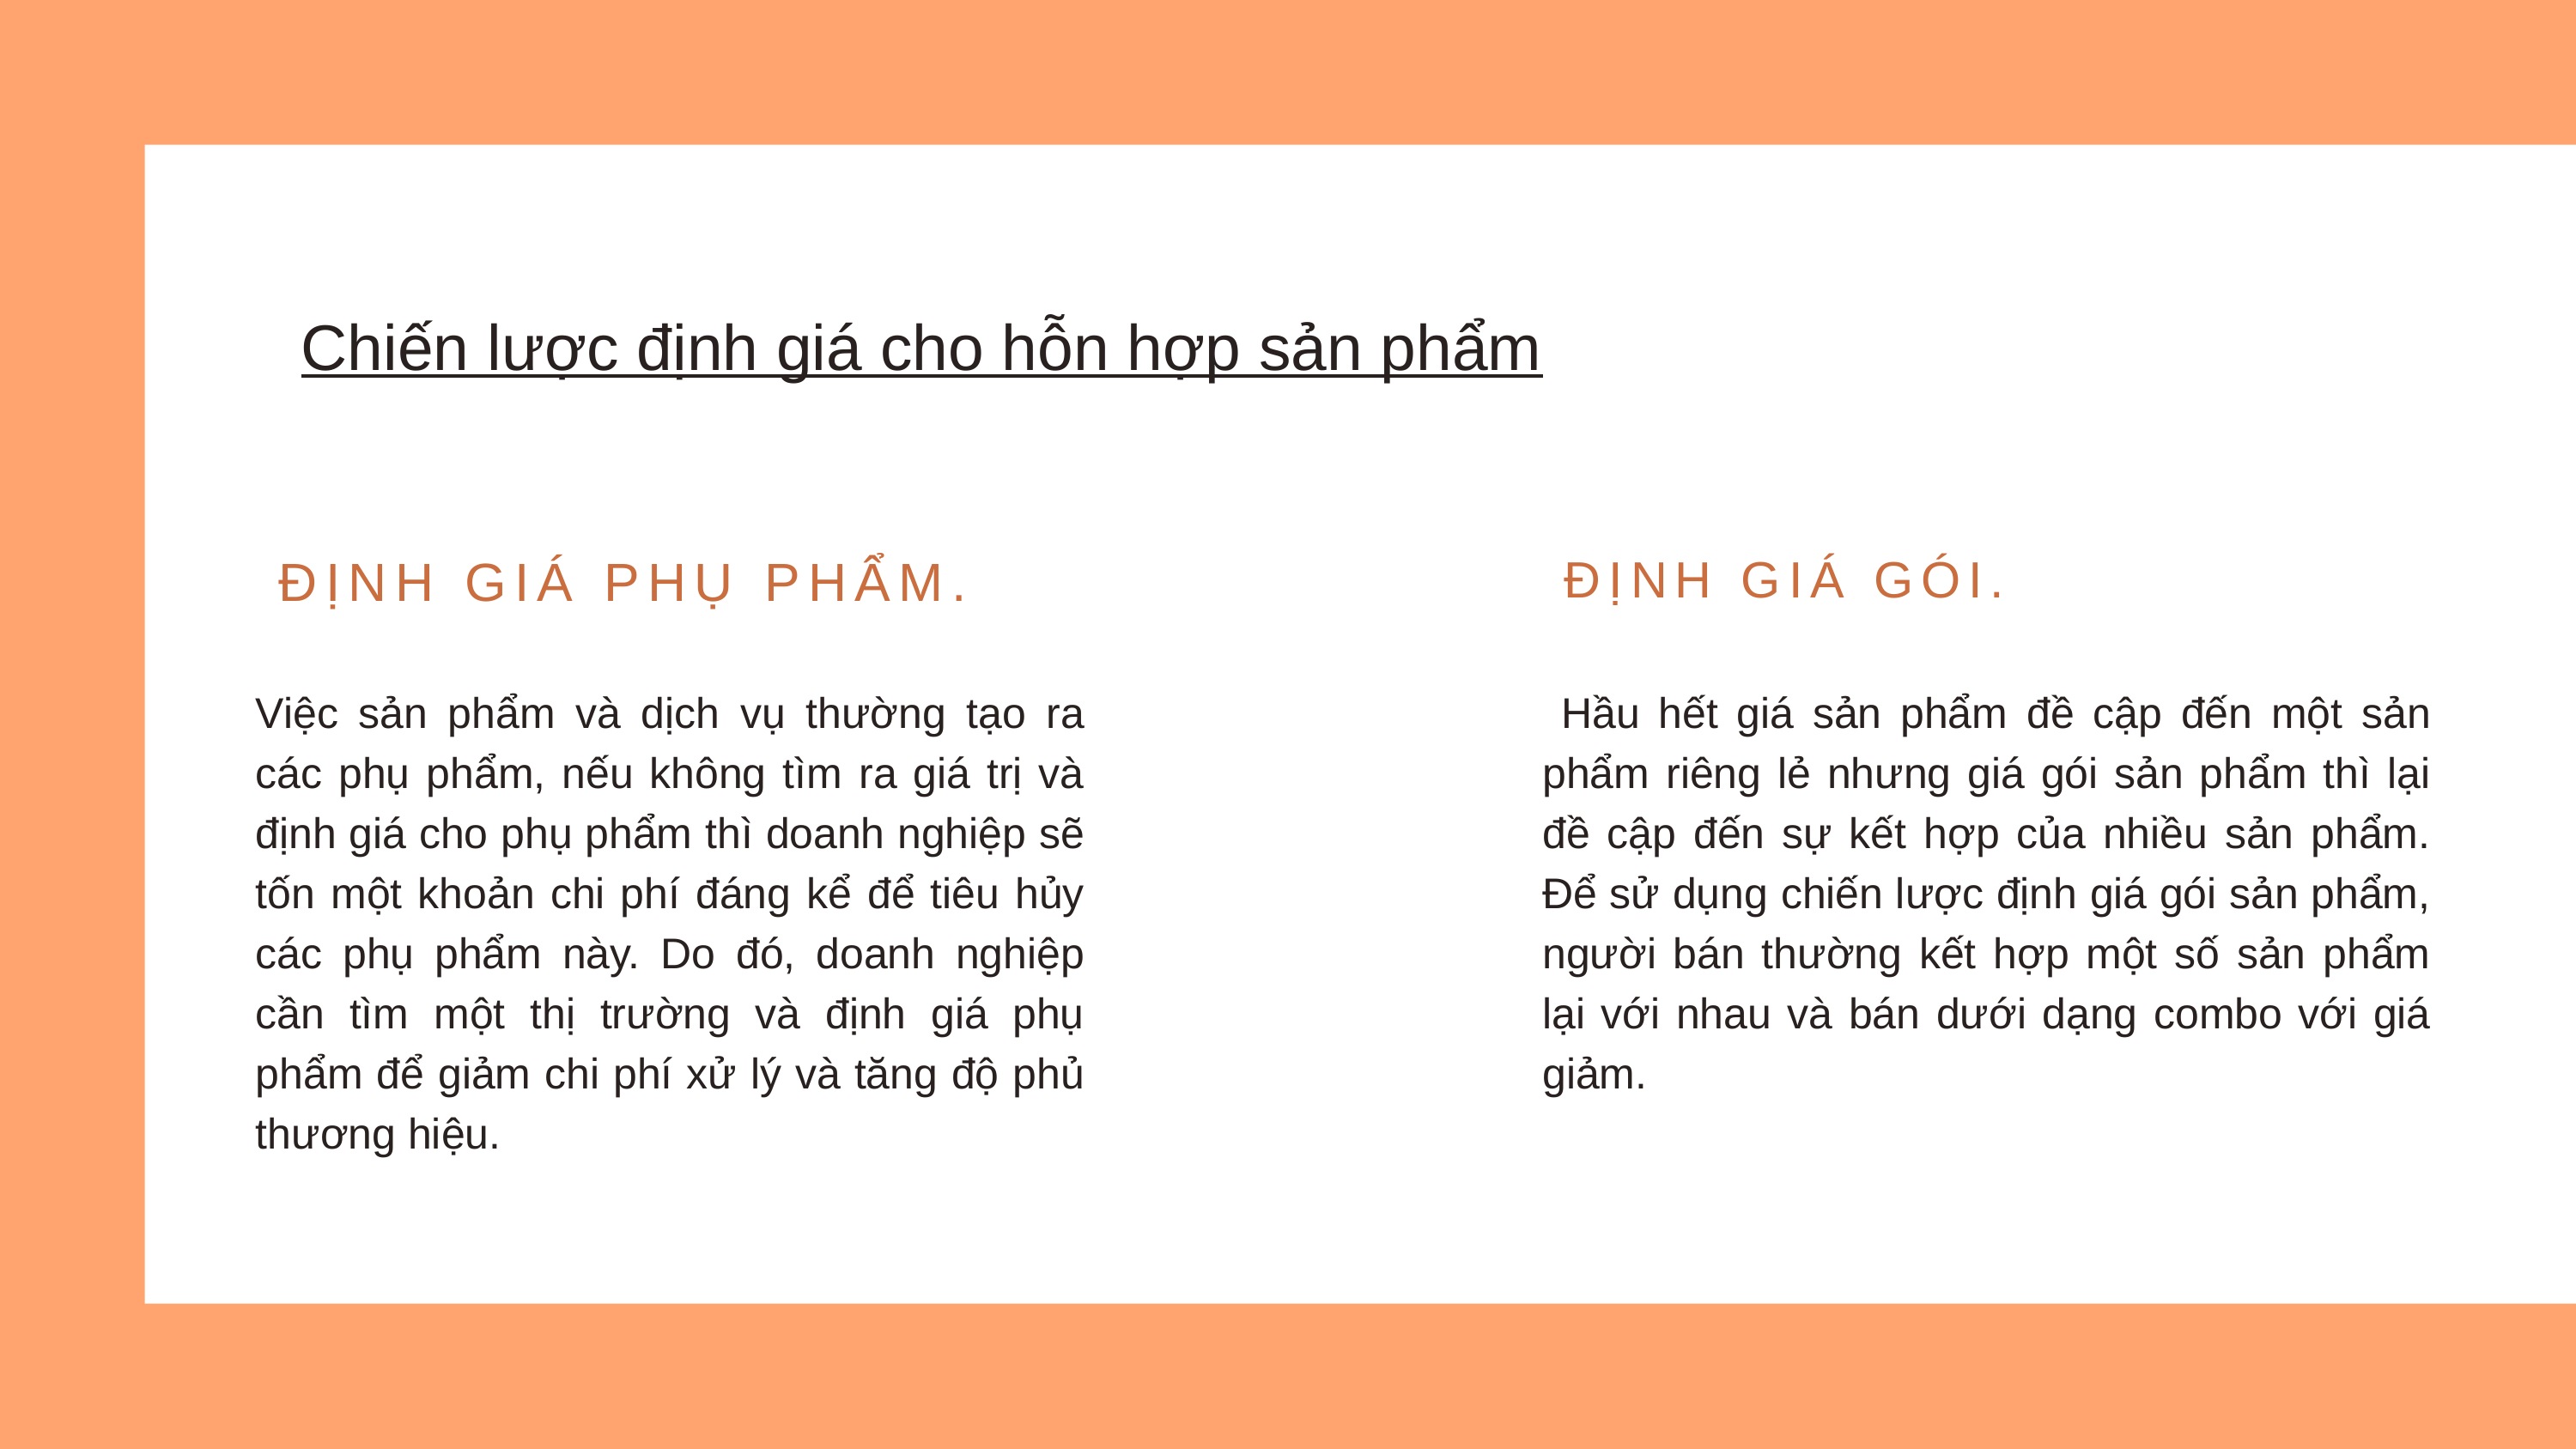

Chiến lược định giá cho hỗn hợp sản phẩm
 ĐỊNH GIÁ PHỤ PHẨM.

 ĐỊNH GIÁ GÓI.

Việc sản phẩm và dịch vụ thường tạo ra các phụ phẩm, nếu không tìm ra giá trị và định giá cho phụ phẩm thì doanh nghiệp sẽ tốn một khoản chi phí đáng kể để tiêu hủy các phụ phẩm này. Do đó, doanh nghiệp cần tìm một thị trường và định giá phụ phẩm để giảm chi phí xử lý và tăng độ phủ thương hiệu.

 Hầu hết giá sản phẩm đề cập đến một sản phẩm riêng lẻ nhưng giá gói sản phẩm thì lại đề cập đến sự kết hợp của nhiều sản phẩm. Để sử dụng chiến lược định giá gói sản phẩm, người bán thường kết hợp một số sản phẩm lại với nhau và bán dưới dạng combo với giá giảm.